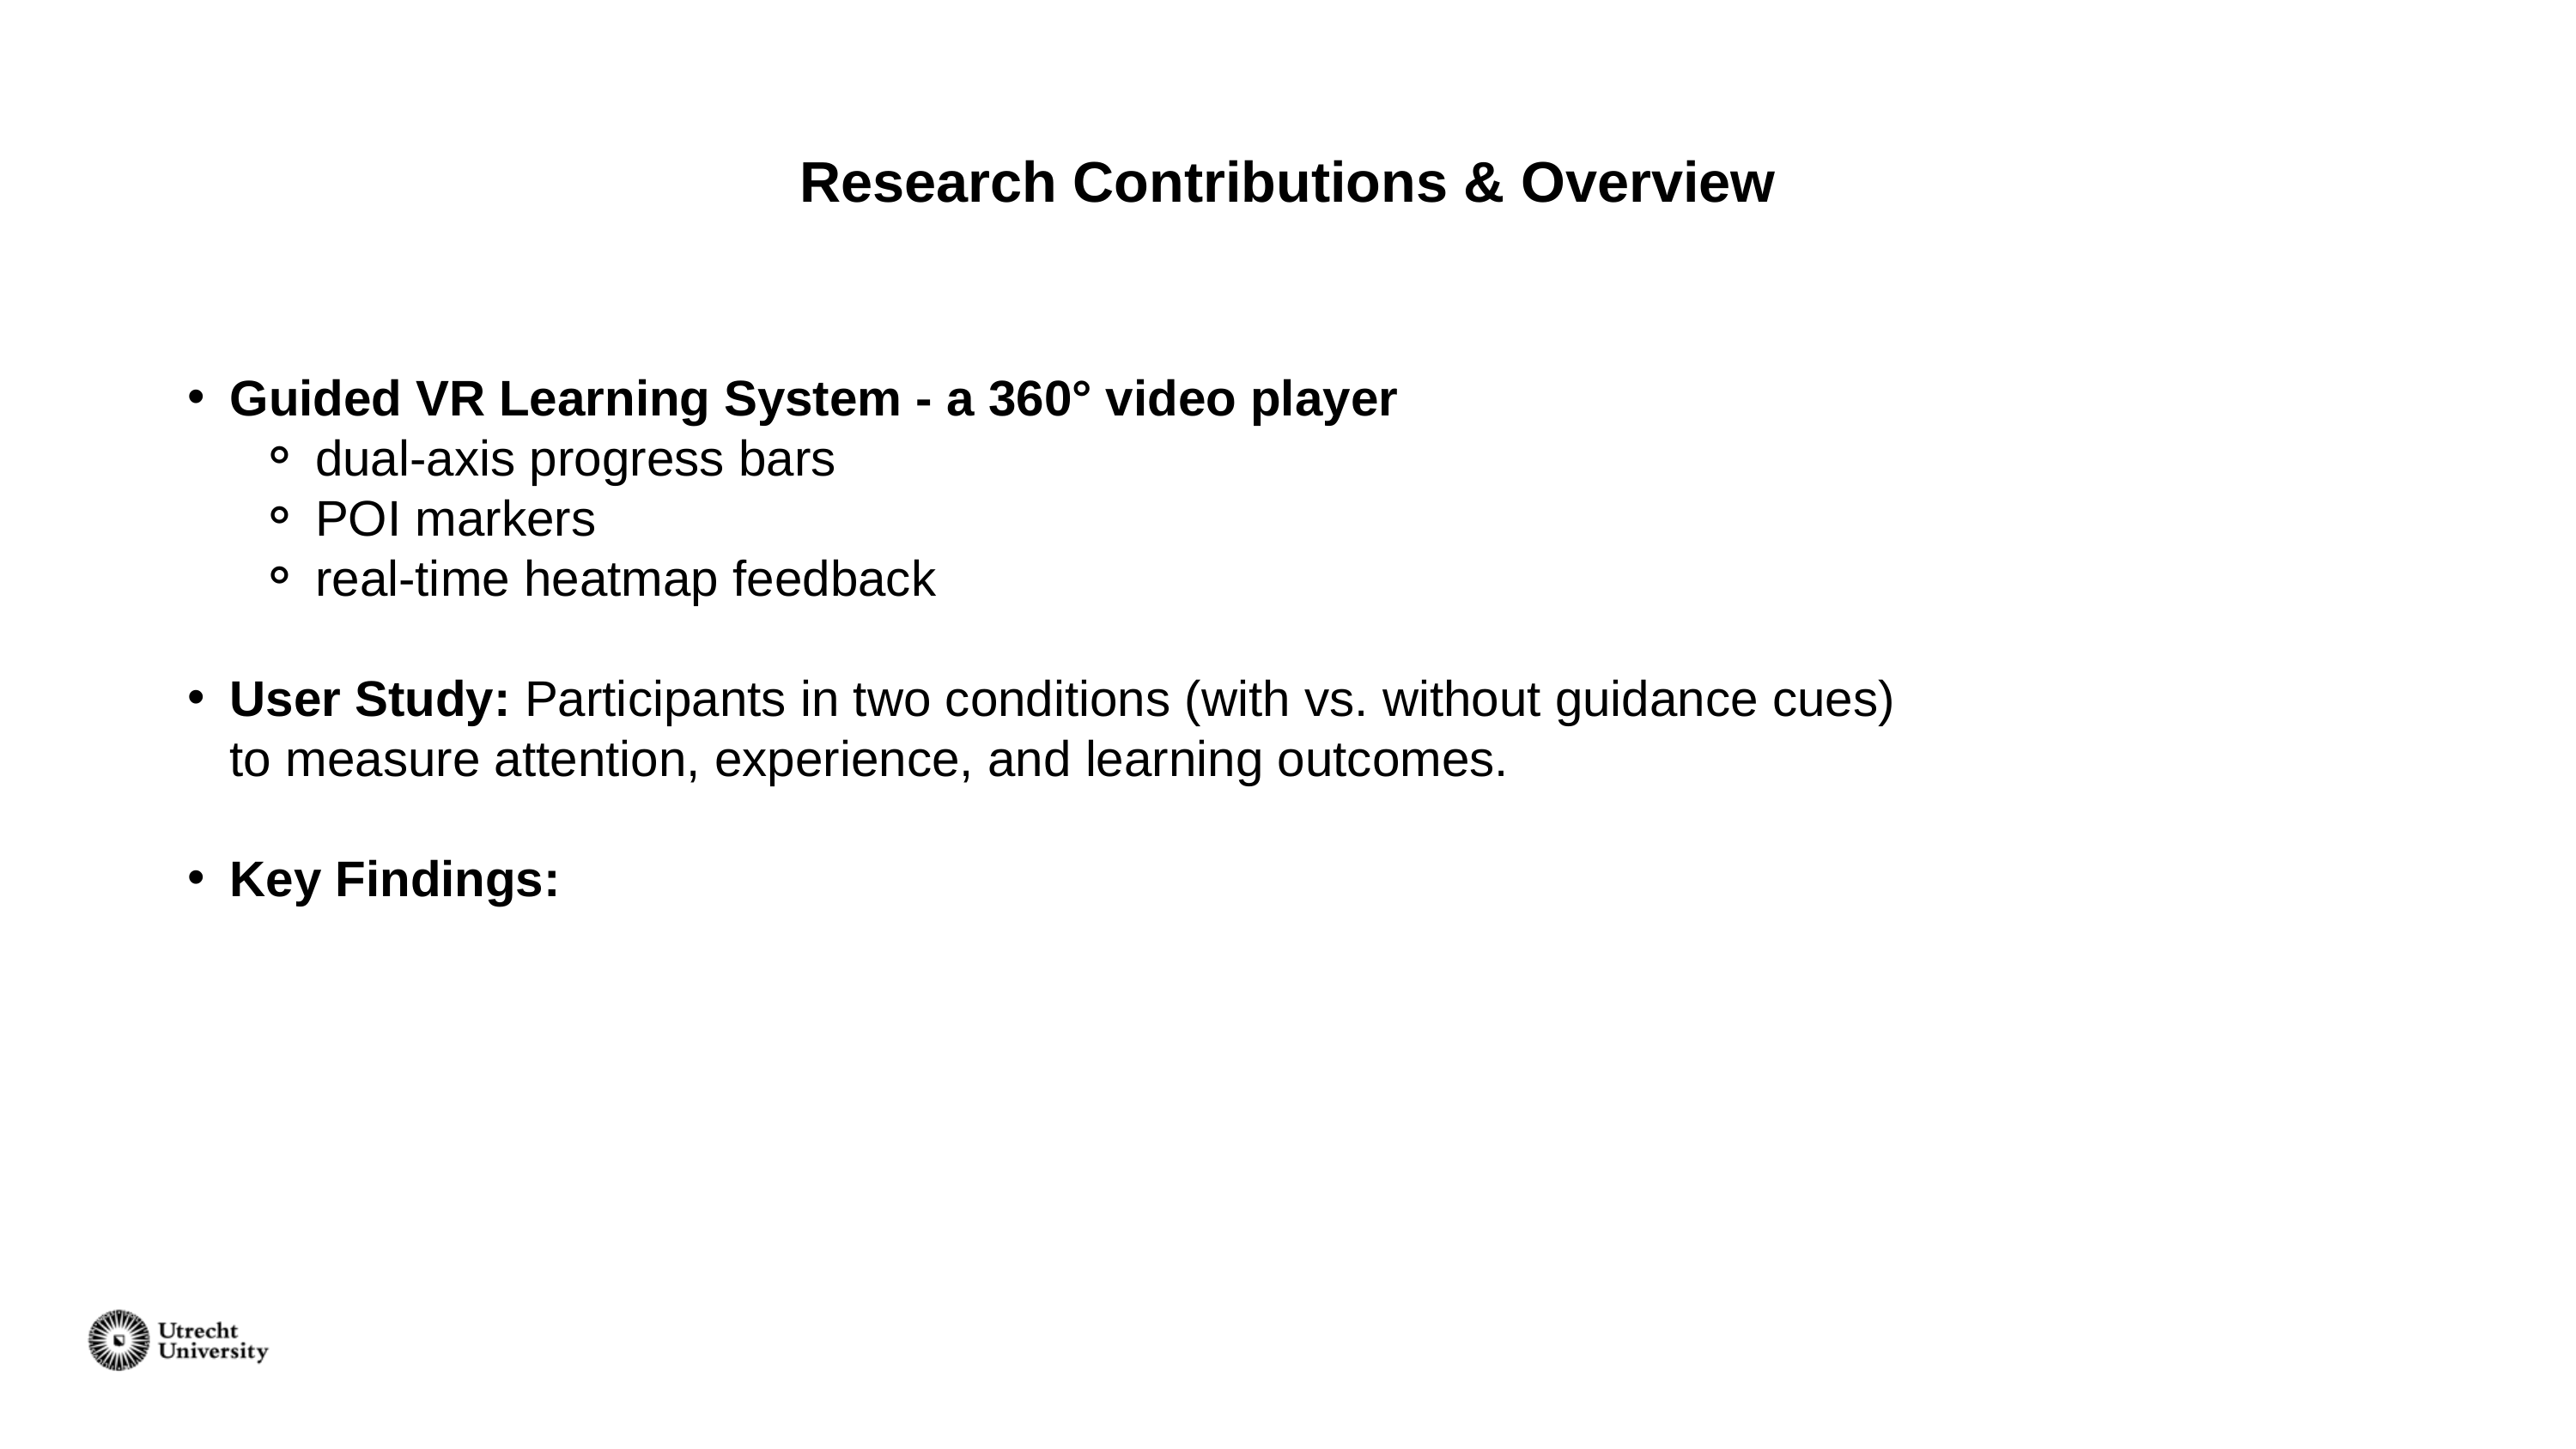

Research Contributions & Overview
Guided VR Learning System - a 360° video player
dual-axis progress bars
POI markers
real-time heatmap feedback

User Study: Participants in two conditions (with vs. without guidance cues) to measure attention, experience, and learning outcomes.

Key Findings: